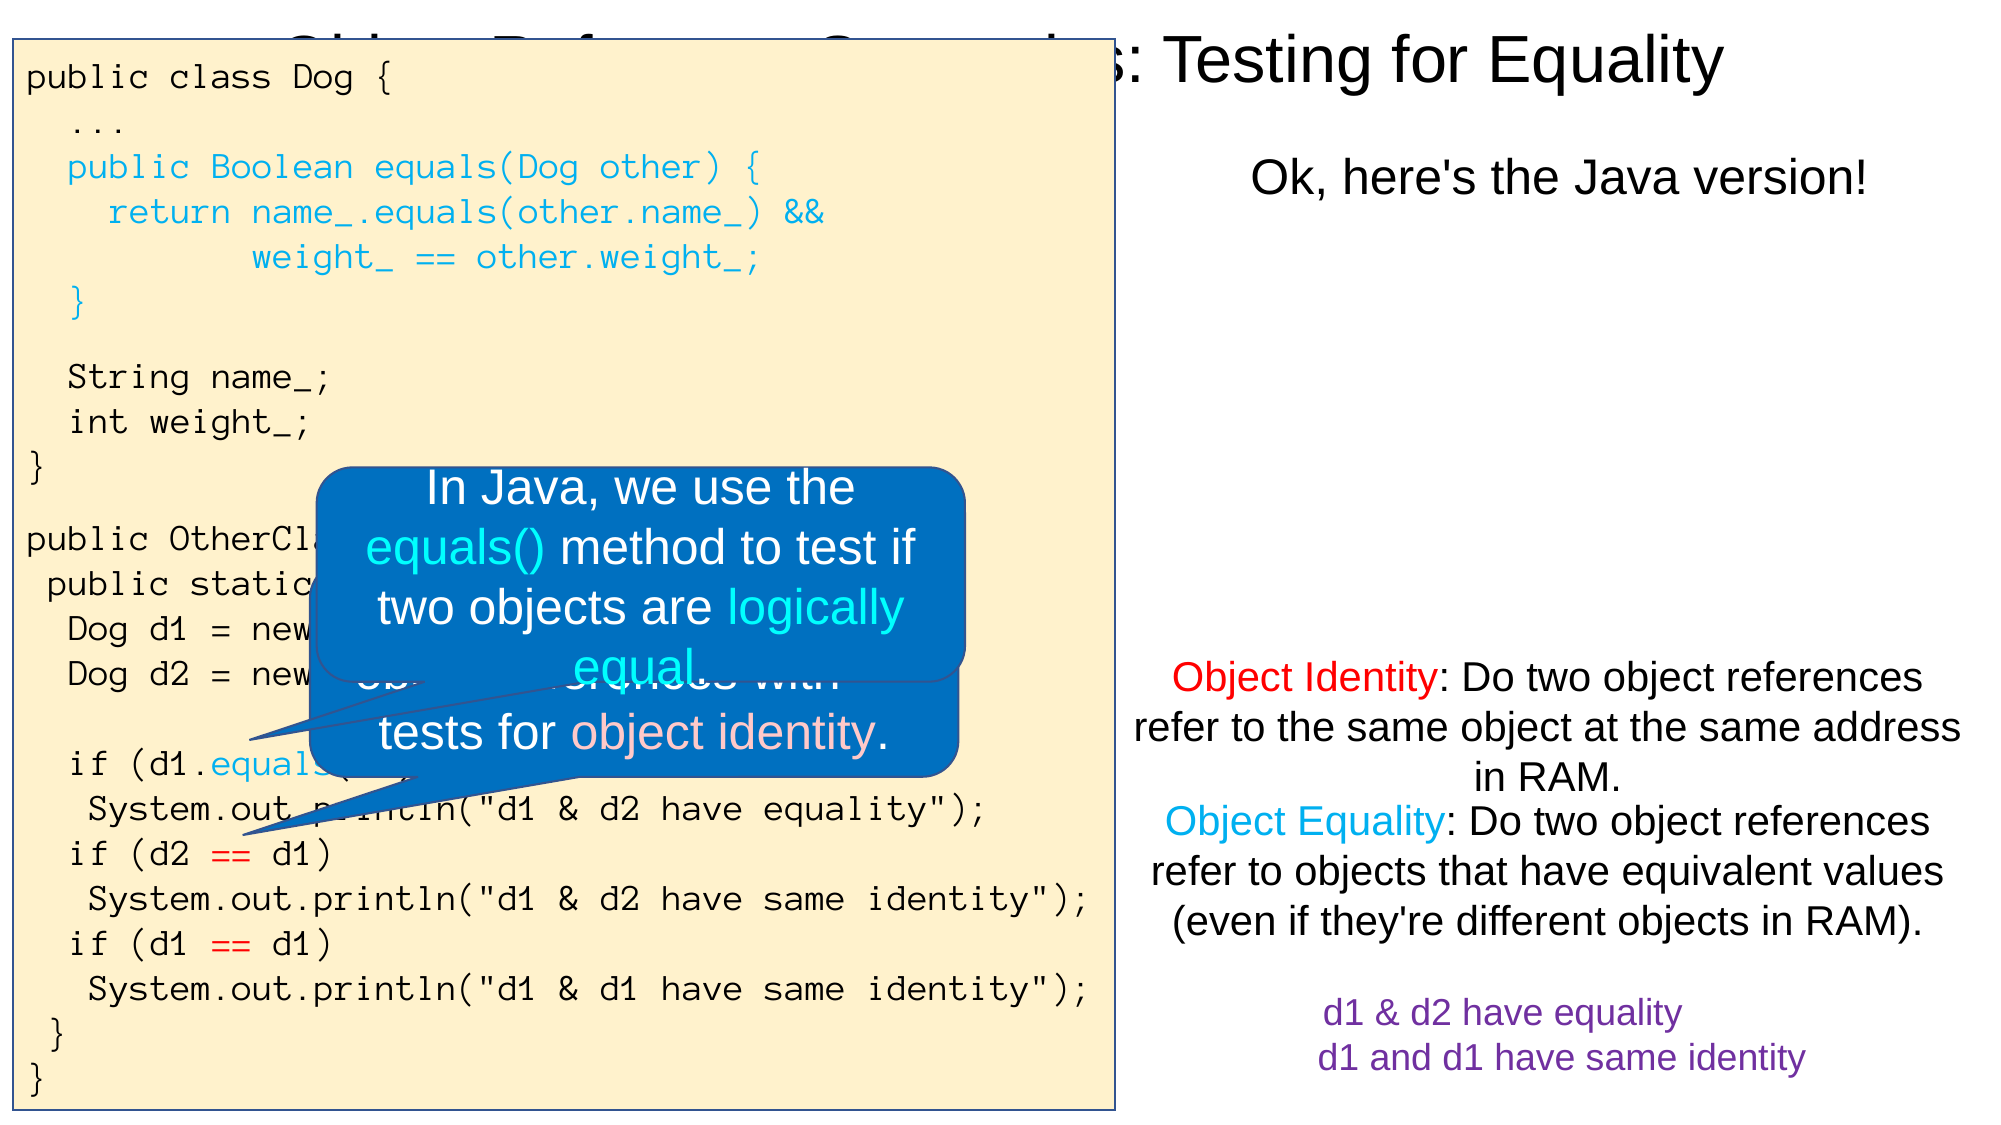

# Object Reference Semantics: Testing for Equality
public class Dog {
  ...
  public Boolean equals(Dog other) {
    return name_.equals(other.name_) &&
           weight_ == other.weight_;
  }

  String name_;
  int weight_;
}

public OtherClass {
 public static void main(String args[]) {
  Dog d1 = new Dog("Fido",24);
  Dog d2 = new Dog("Fido",24);

  if (d1.equals(d2))
   System.out.println("d1 & d2 have equality");
  if (d2 == d1)
   System.out.println("d1 & d2 have same identity");
  if (d1 == d1)
   System.out.println("d1 & d1 have same identity");
 }
}
Ok, here's the Java version!
In Java, we use the equals() method to test if two objects are logically equal.
In Java, comparing two object references with == tests for object identity.
Object Identity: Do two object references refer to the same object at the same address in RAM.
Object Equality: Do two object references refer to objects that have equivalent values (even if they're different objects in RAM).
d1 & d2 have equality
d1 and d1 have same identity